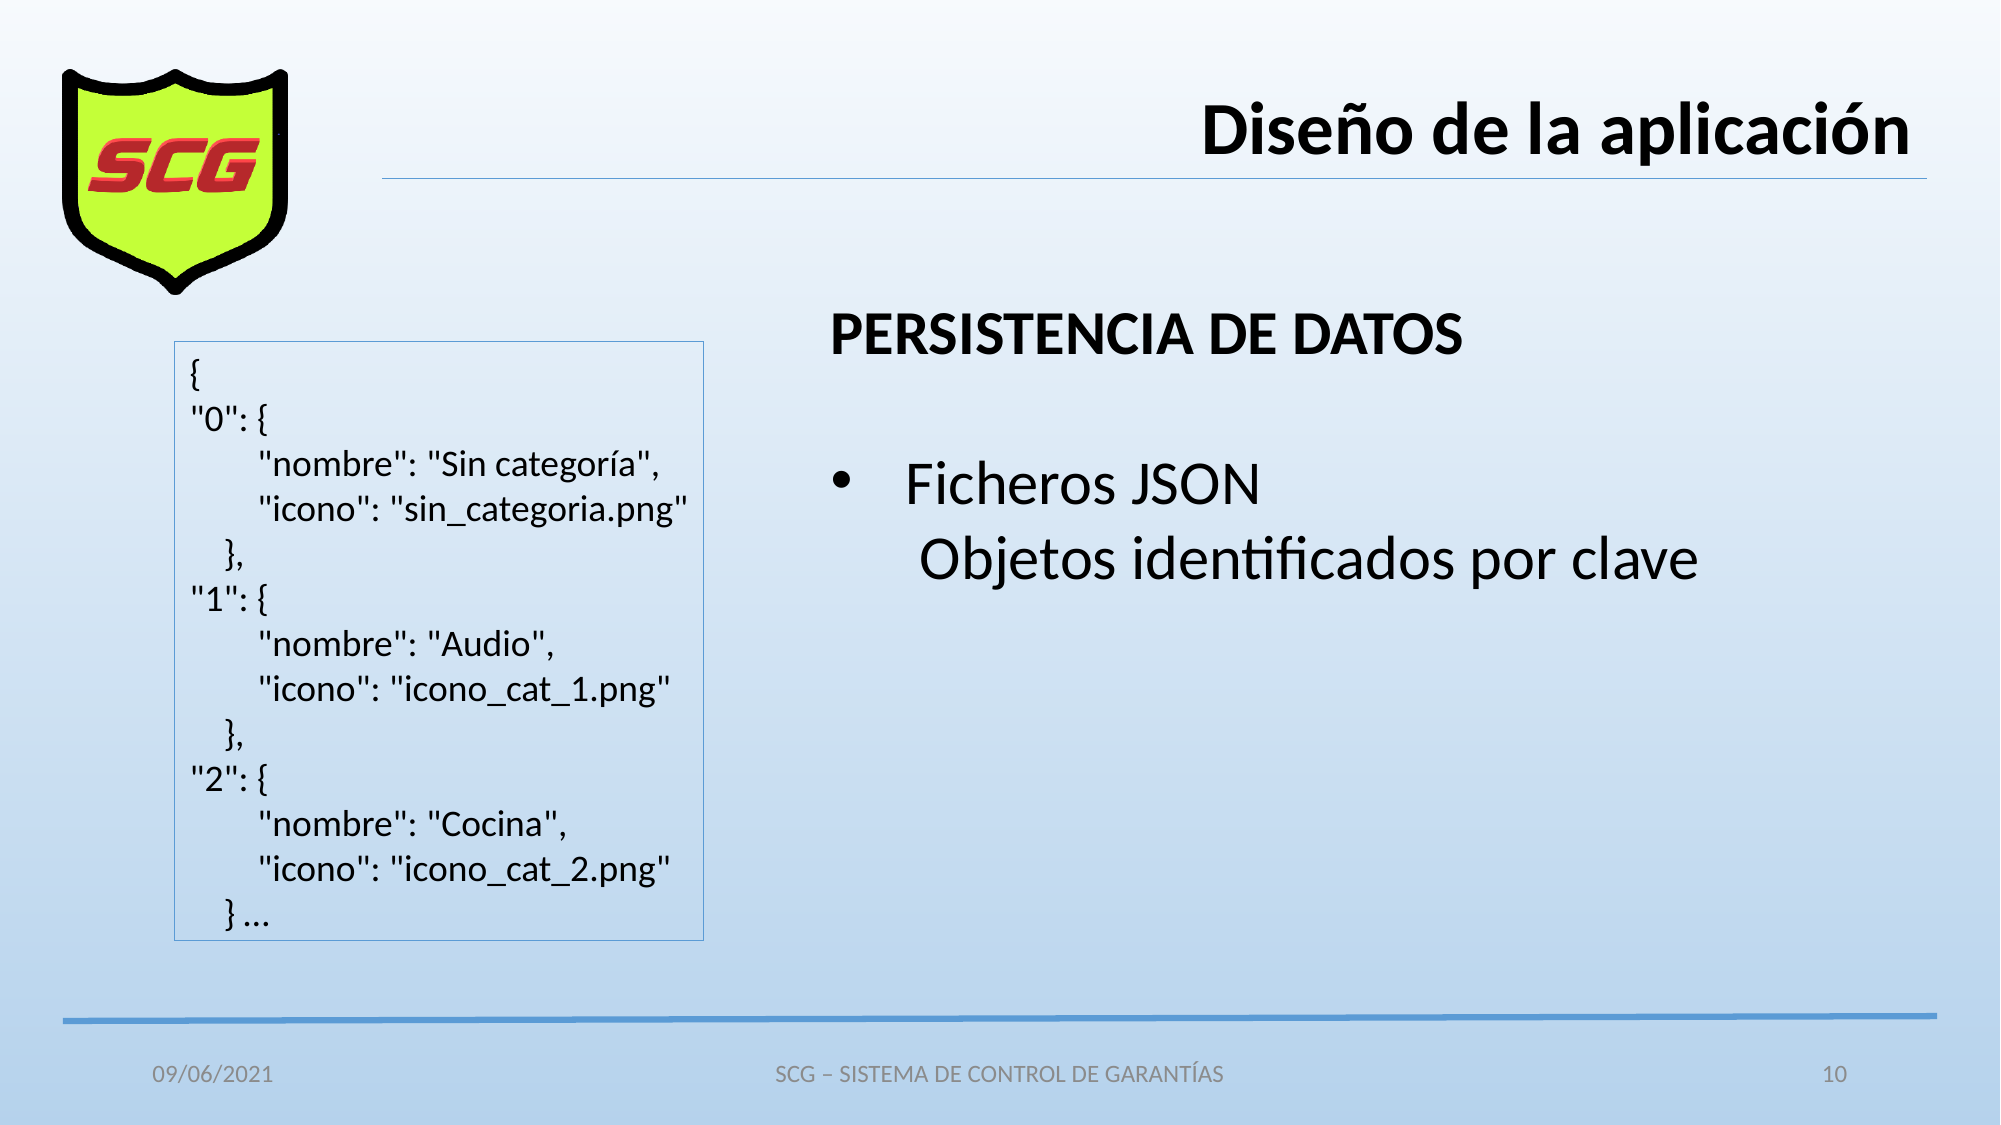

Diseño de la aplicación
PERSISTENCIA DE DATOS

Ficheros JSON
 Objetos identificados por clave
{
"0": {
        "nombre": "Sin categoría",
        "icono": "sin_categoria.png"
    },
"1": {
        "nombre": "Audio",
        "icono": "icono_cat_1.png"
    },
"2": {
        "nombre": "Cocina",
        "icono": "icono_cat_2.png"
    } …
09/06/2021
SCG – SISTEMA DE CONTROL DE GARANTÍAS
10